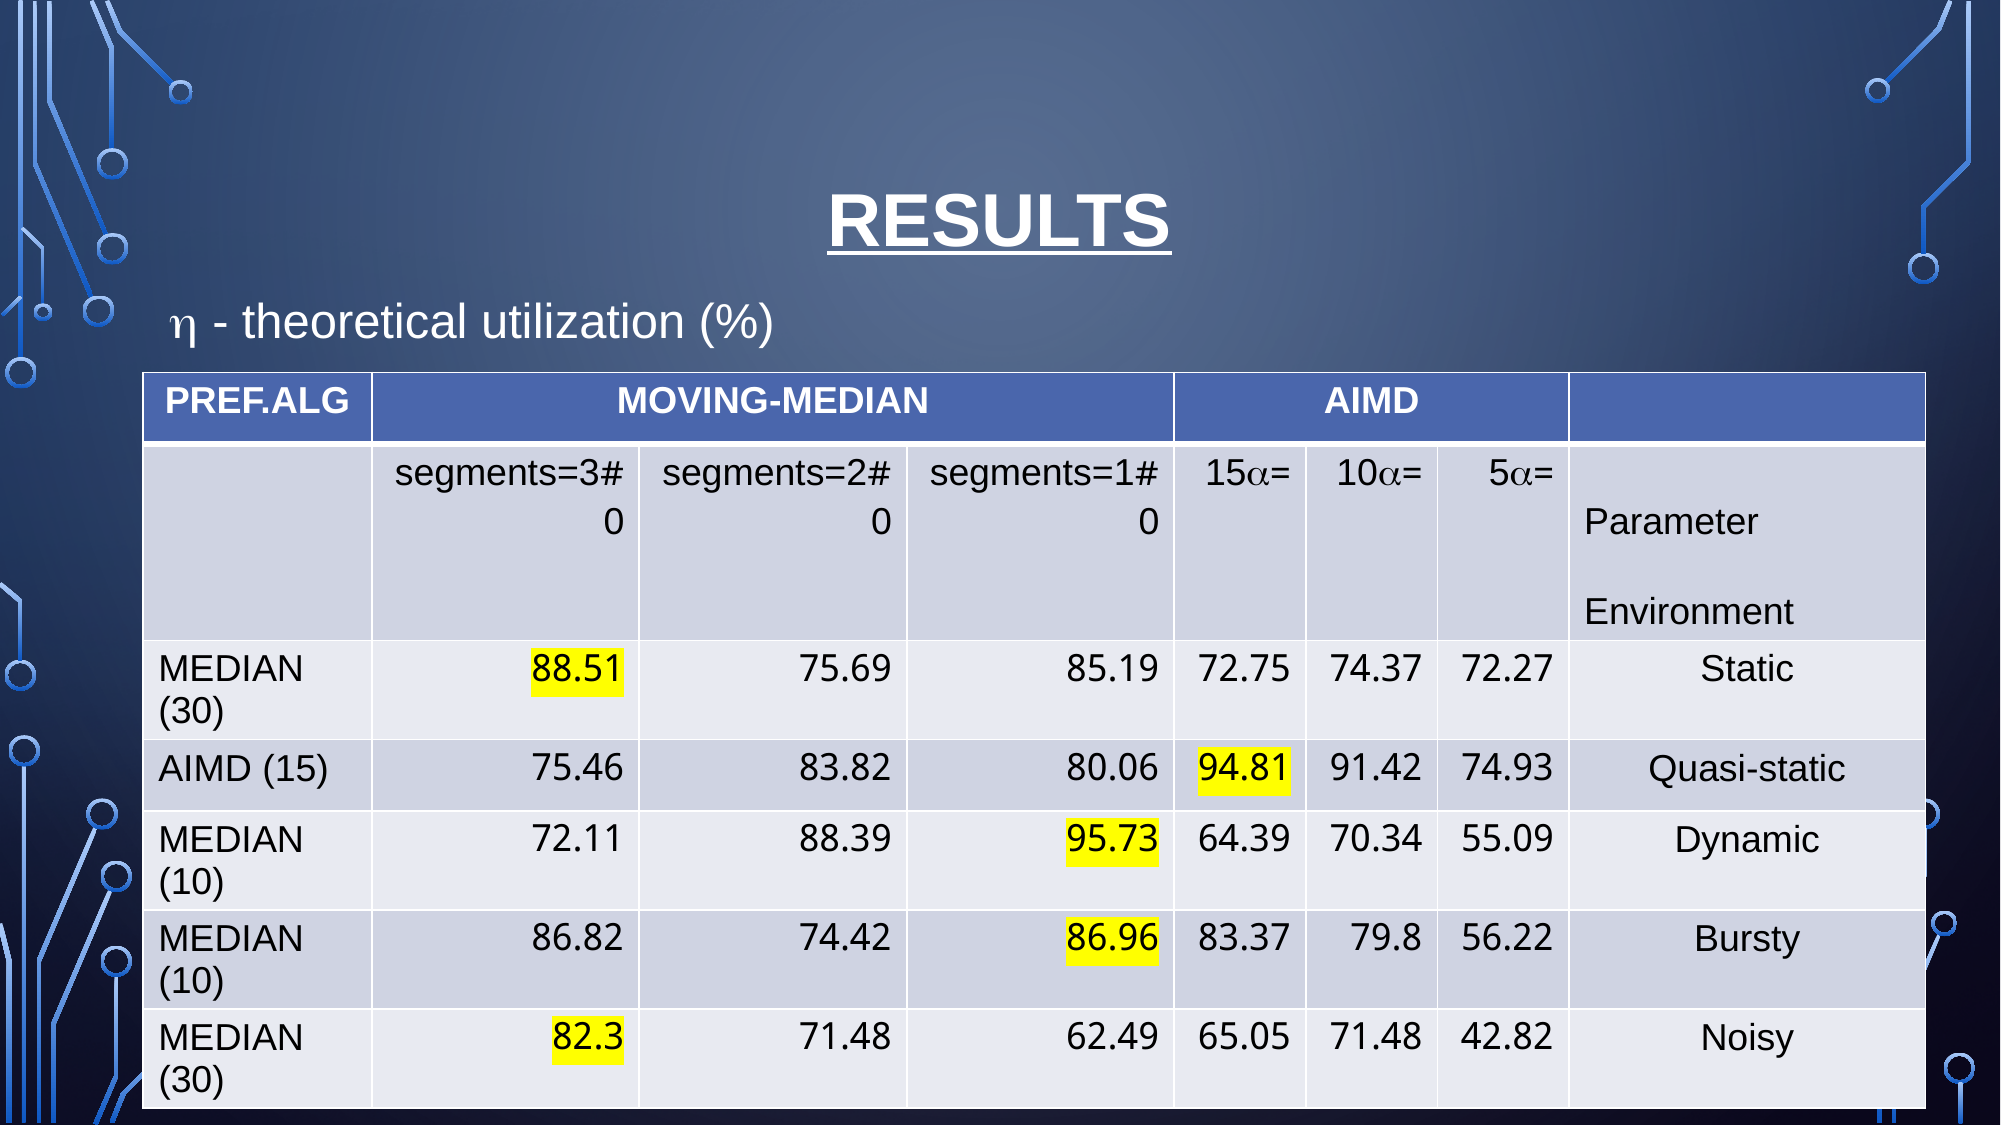

# results
η - theoretical utilization (%)

| PREF.ALG | MOVING-MEDIAN |  |  | AIMD |  |  |  |
| --- | --- | --- | --- | --- | --- | --- | --- |
|  | #segments=30 | #segments=20 | #segments=10 | =15α | =10α | =5α | Parameter Environment |
| MEDIAN (30) | 88.51 | 75.69 | 85.19 | 72.75 | 74.37 | 72.27 | Static |
| AIMD (15) | 75.46 | 83.82 | 80.06 | 94.81 | 91.42 | 74.93 | Quasi-static |
| MEDIAN (10) | 72.11 | 88.39 | 95.73 | 64.39 | 70.34 | 55.09 | Dynamic |
| MEDIAN (10) | 86.82 | 74.42 | 86.96 | 83.37 | 79.8 | 56.22 | Bursty |
| MEDIAN (30) | 82.3 | 71.48 | 62.49 | 65.05 | 71.48 | 42.82 | Noisy |